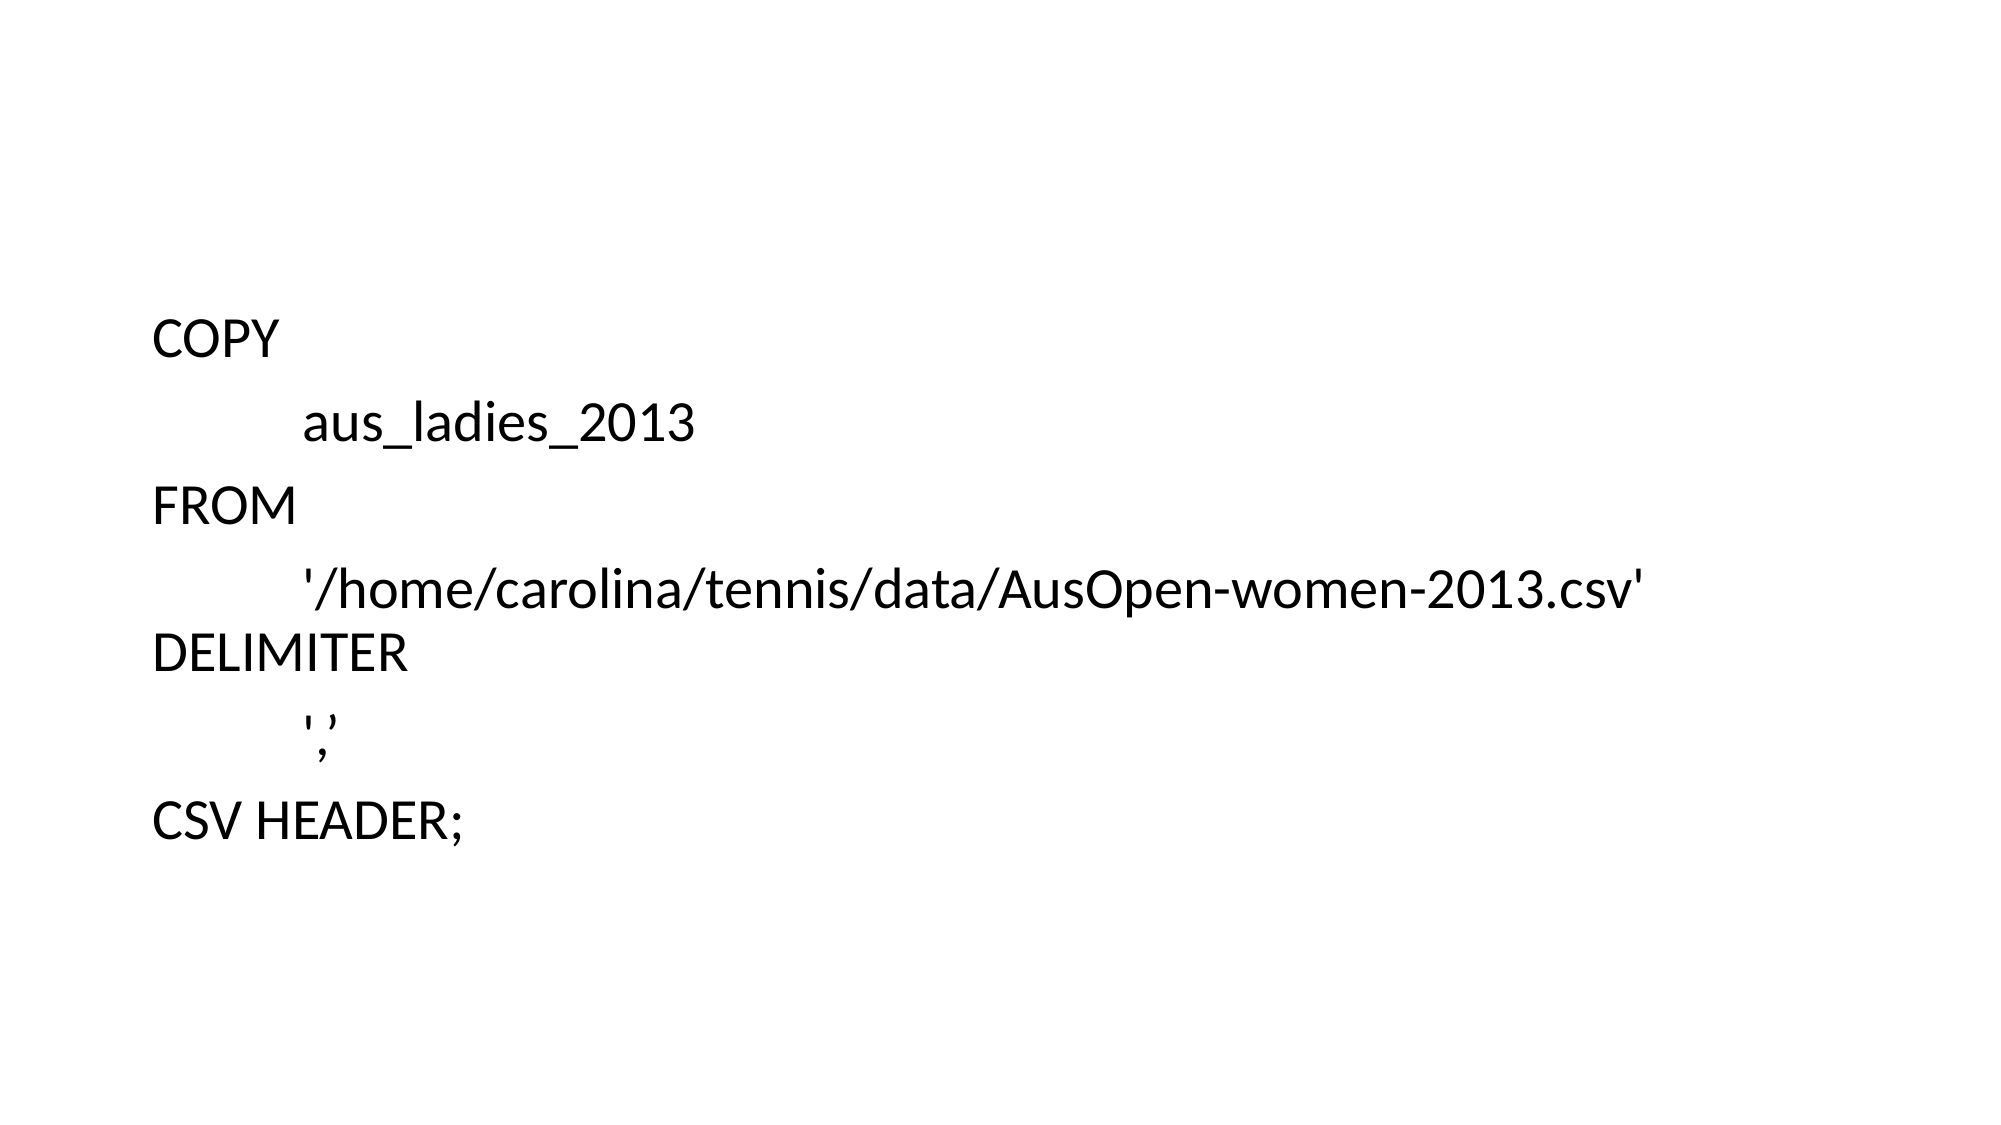

#
COPY
	aus_ladies_2013
FROM
	'/home/carolina/tennis/data/AusOpen-women-2013.csv' DELIMITER
	',’
CSV HEADER;